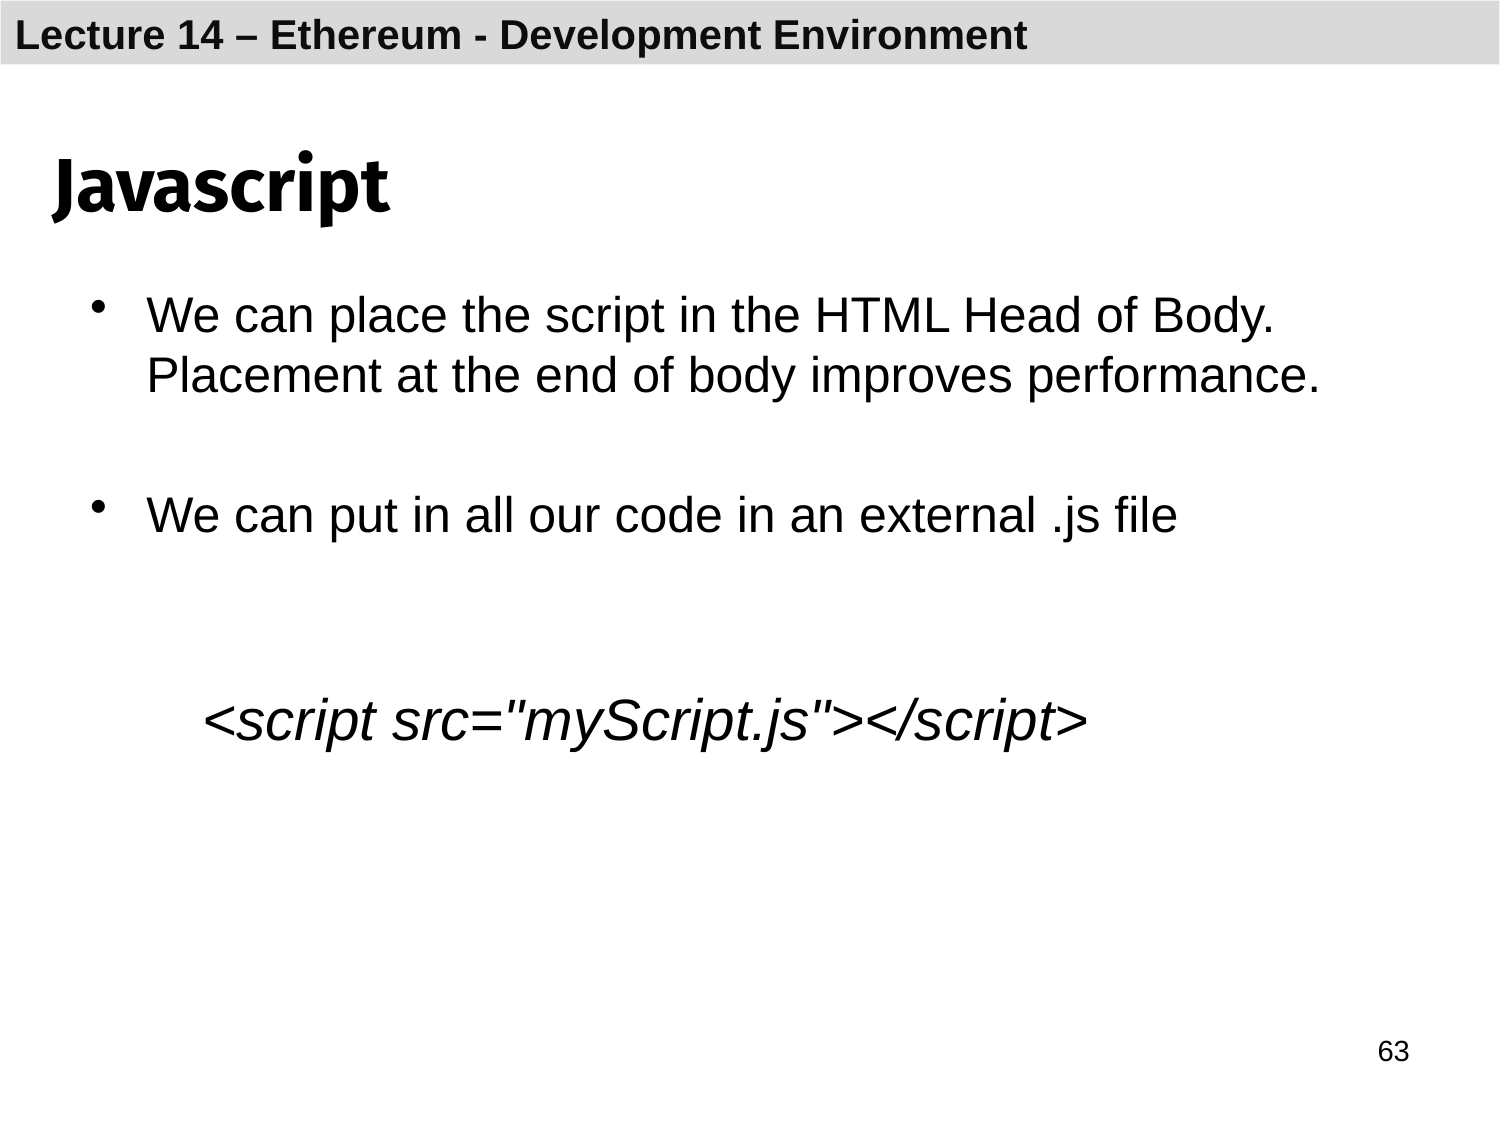

# Javascript
We can place the script in the HTML Head of Body. Placement at the end of body improves performance.

We can put in all our code in an external .js file
<script src="myScript.js"></script>
63